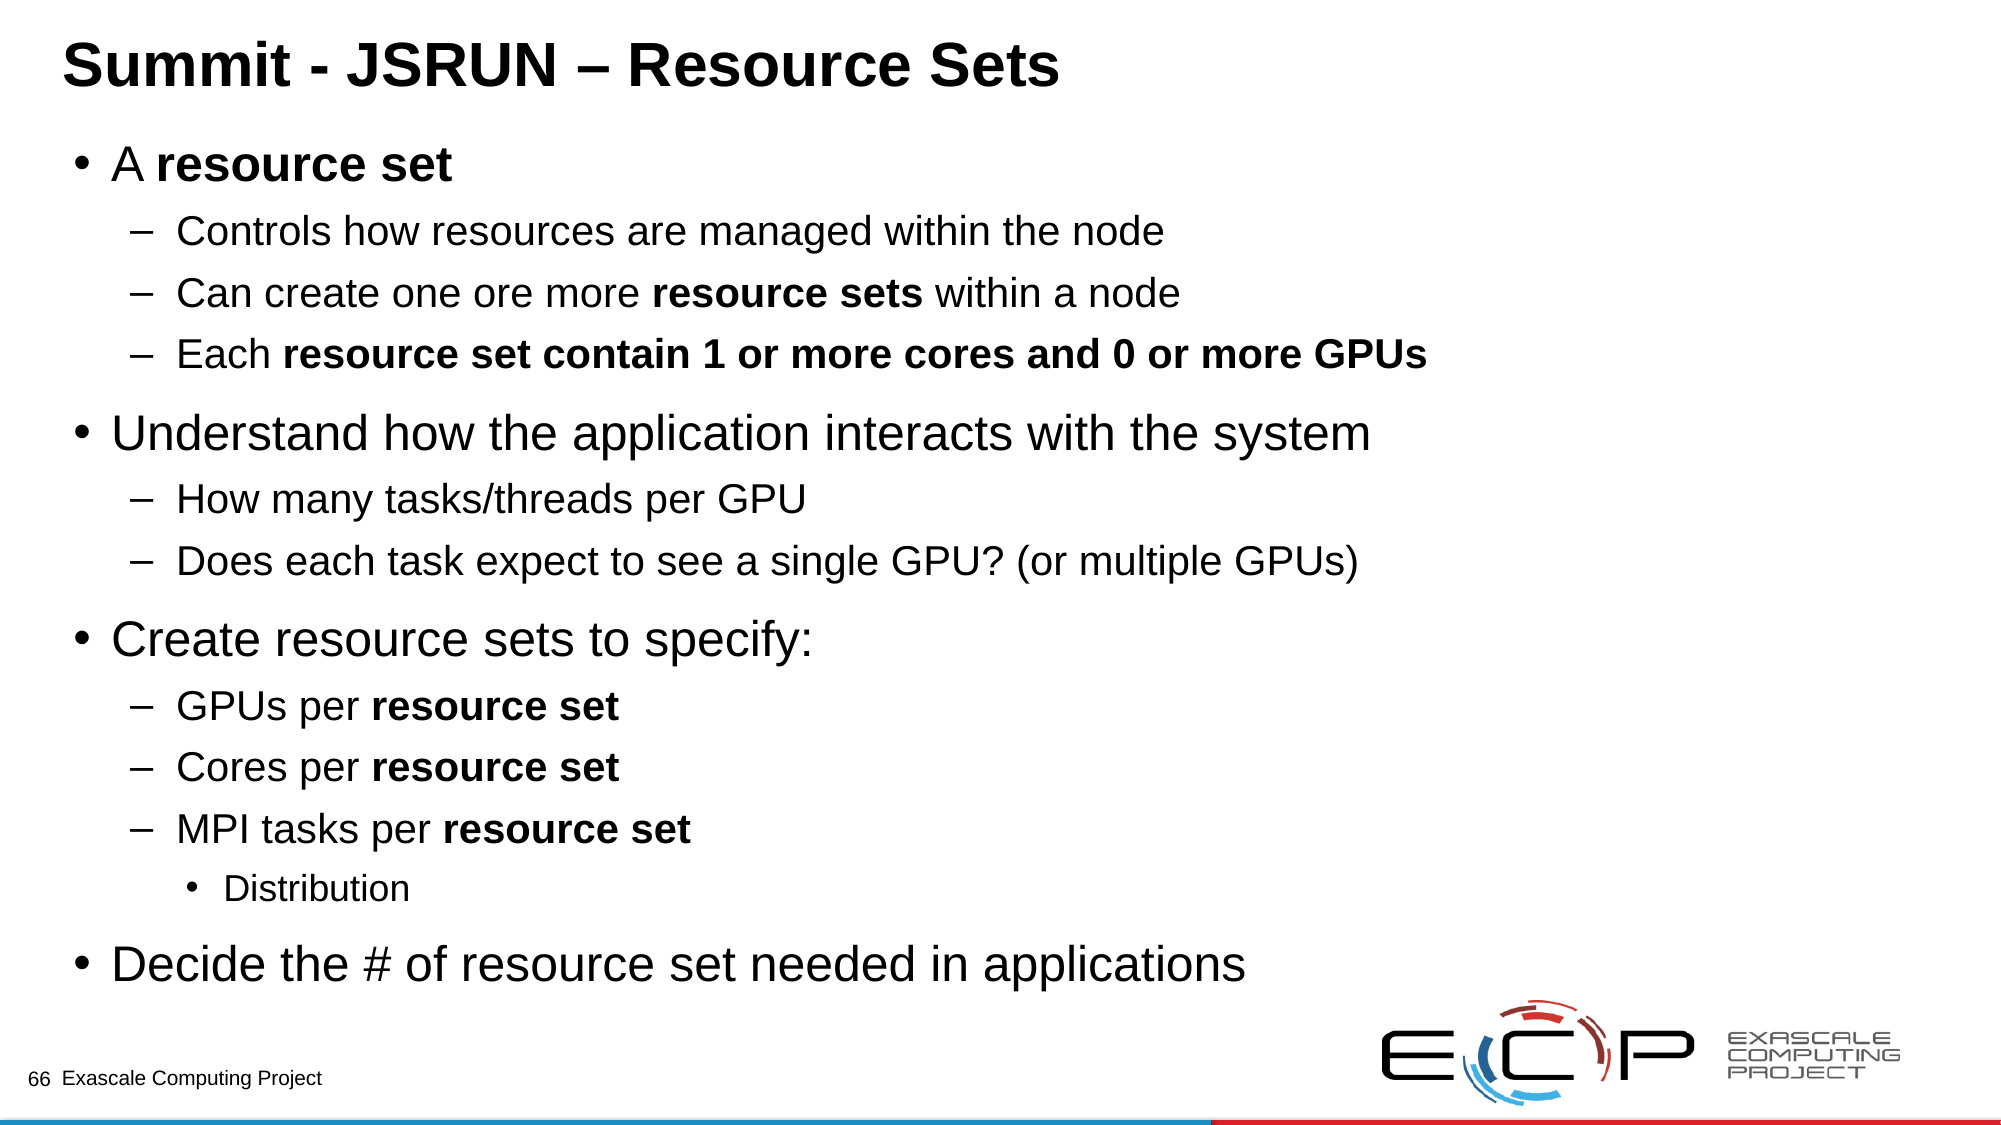

# Summit - JSRUN – Resource Sets
A resource set
Controls how resources are managed within the node
Can create one ore more resource sets within a node
Each resource set contain 1 or more cores and 0 or more GPUs
Understand how the application interacts with the system
How many tasks/threads per GPU
Does each task expect to see a single GPU? (or multiple GPUs)
Create resource sets to specify:
GPUs per resource set
Cores per resource set
MPI tasks per resource set
Distribution
Decide the # of resource set needed in applications